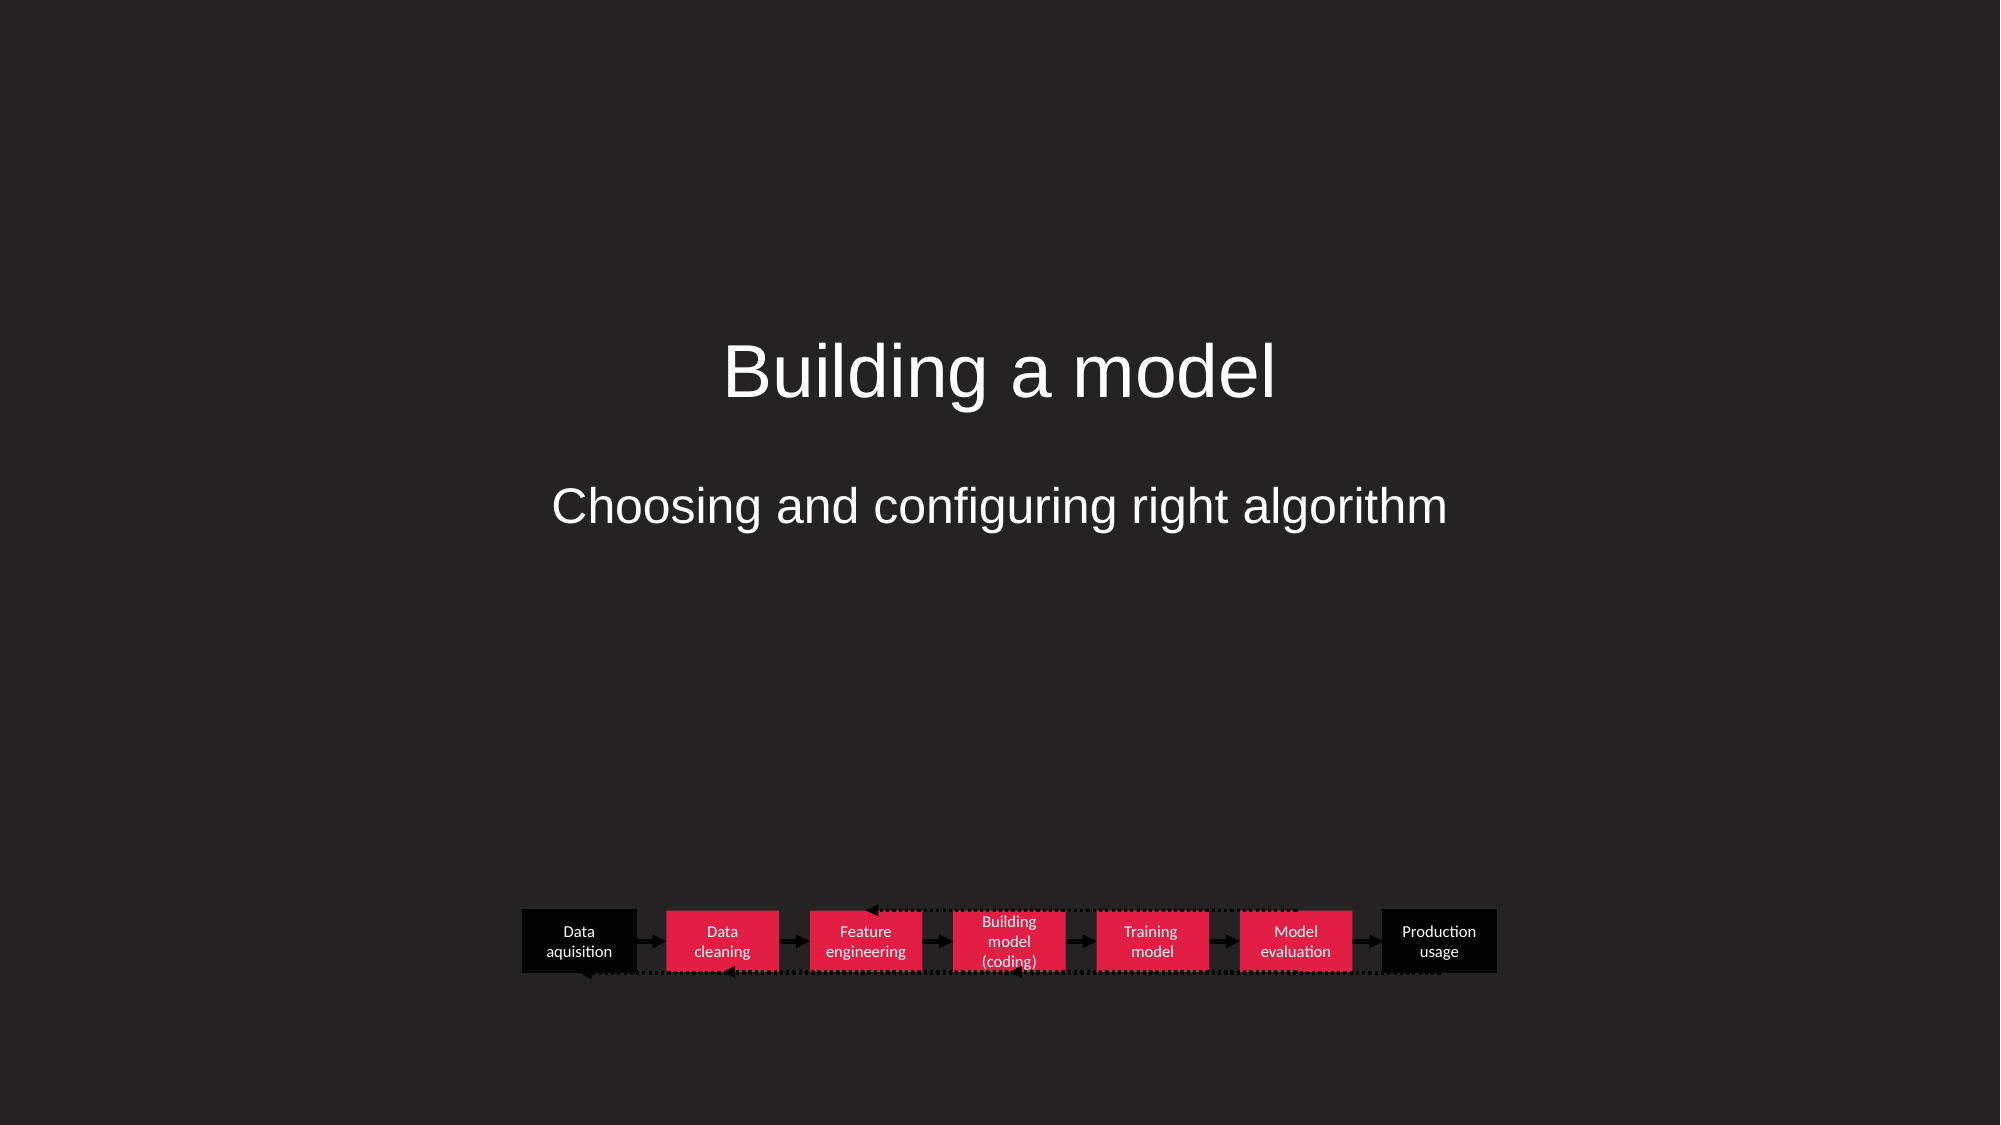

# Building a model
Choosing and configuring right algorithm

Data aquisition
Data cleaning
Feature engineering
Building model
(coding)
Training
model
Model evaluation
Production usage